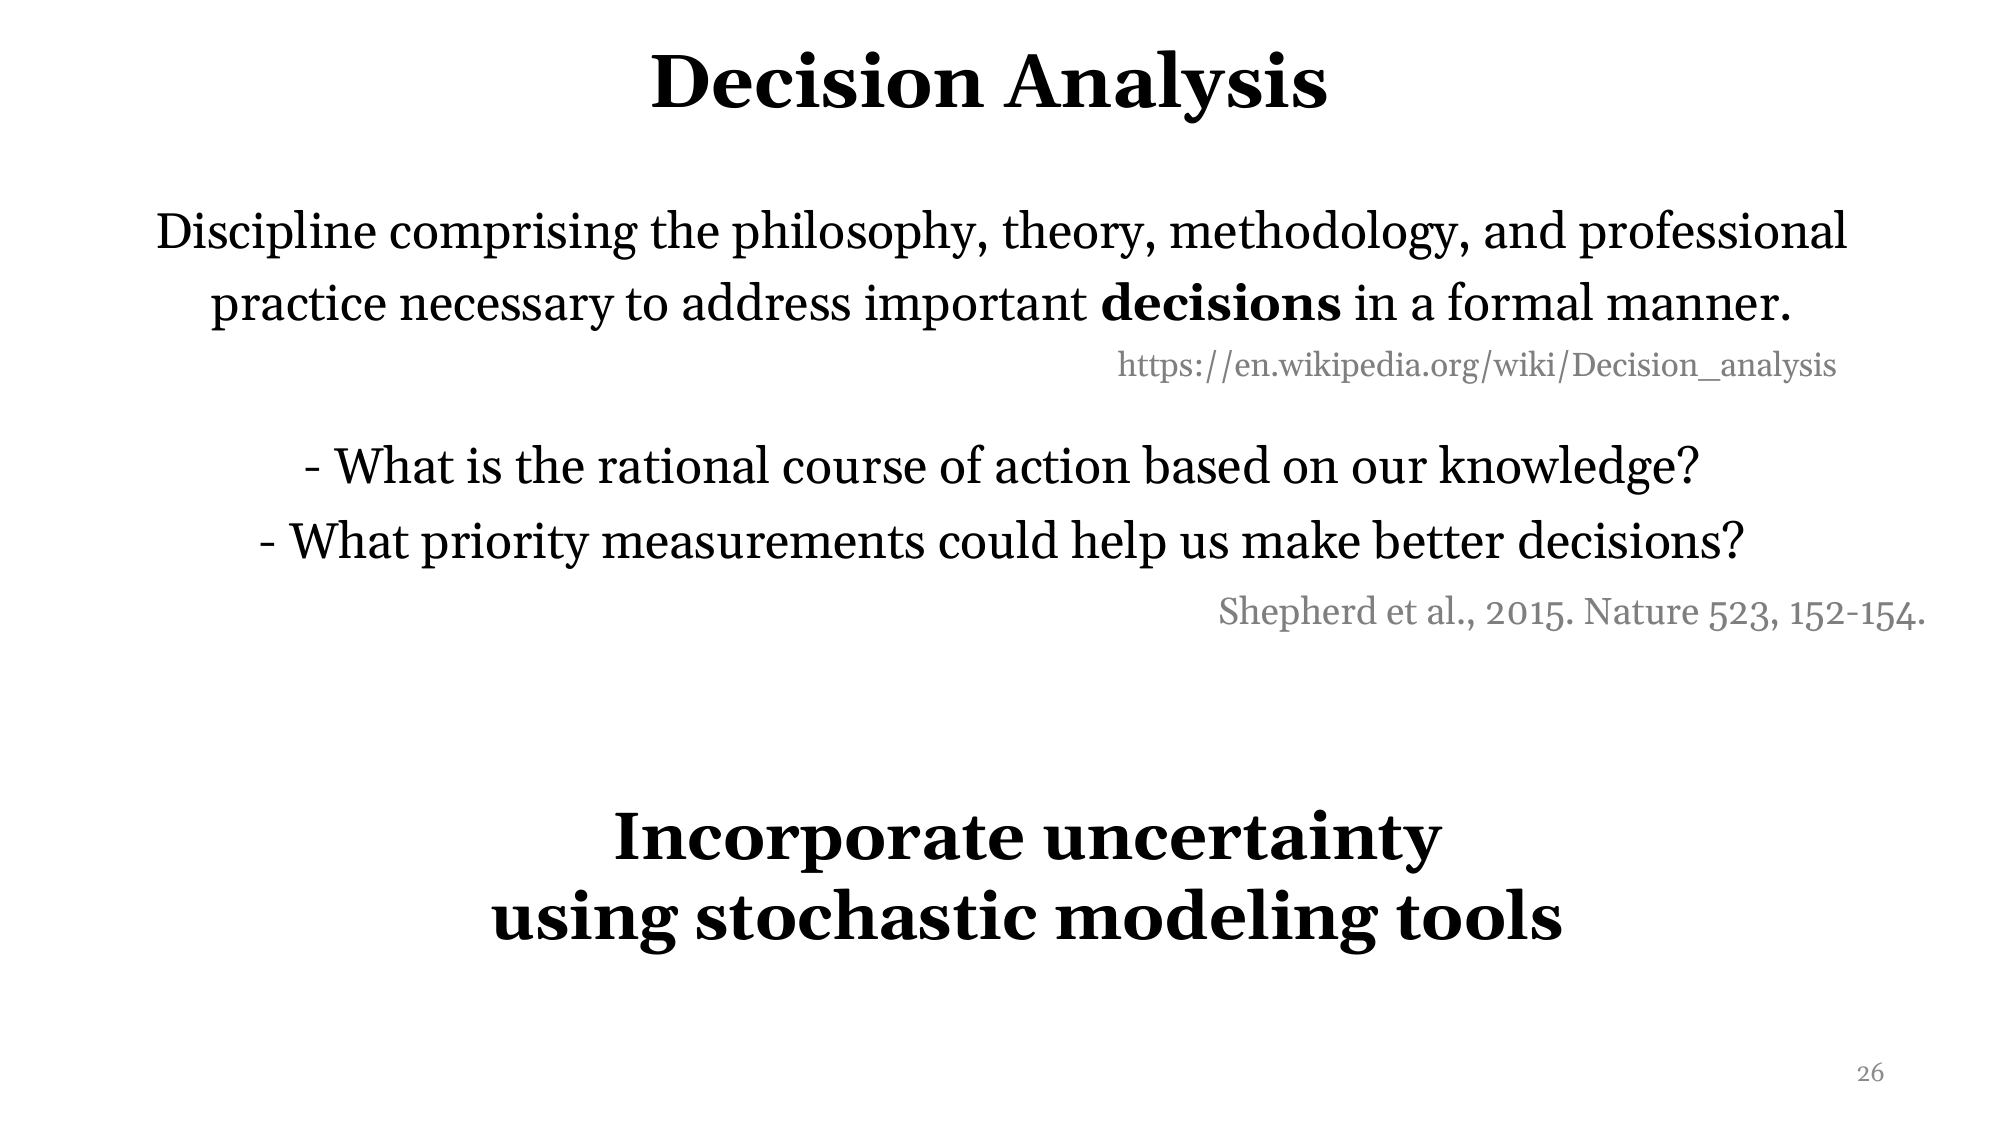

Decision Analysis
Discipline comprising the philosophy, theory, methodology, and professional practice necessary to address important decisions in a formal manner.
https://en.wikipedia.org/wiki/Decision_analysis
- What is the rational course of action based on our knowledge?
- What priority measurements could help us make better decisions?
Shepherd et al., 2015. Nature 523, 152-154.
Incorporate uncertainty
using stochastic modeling tools
26